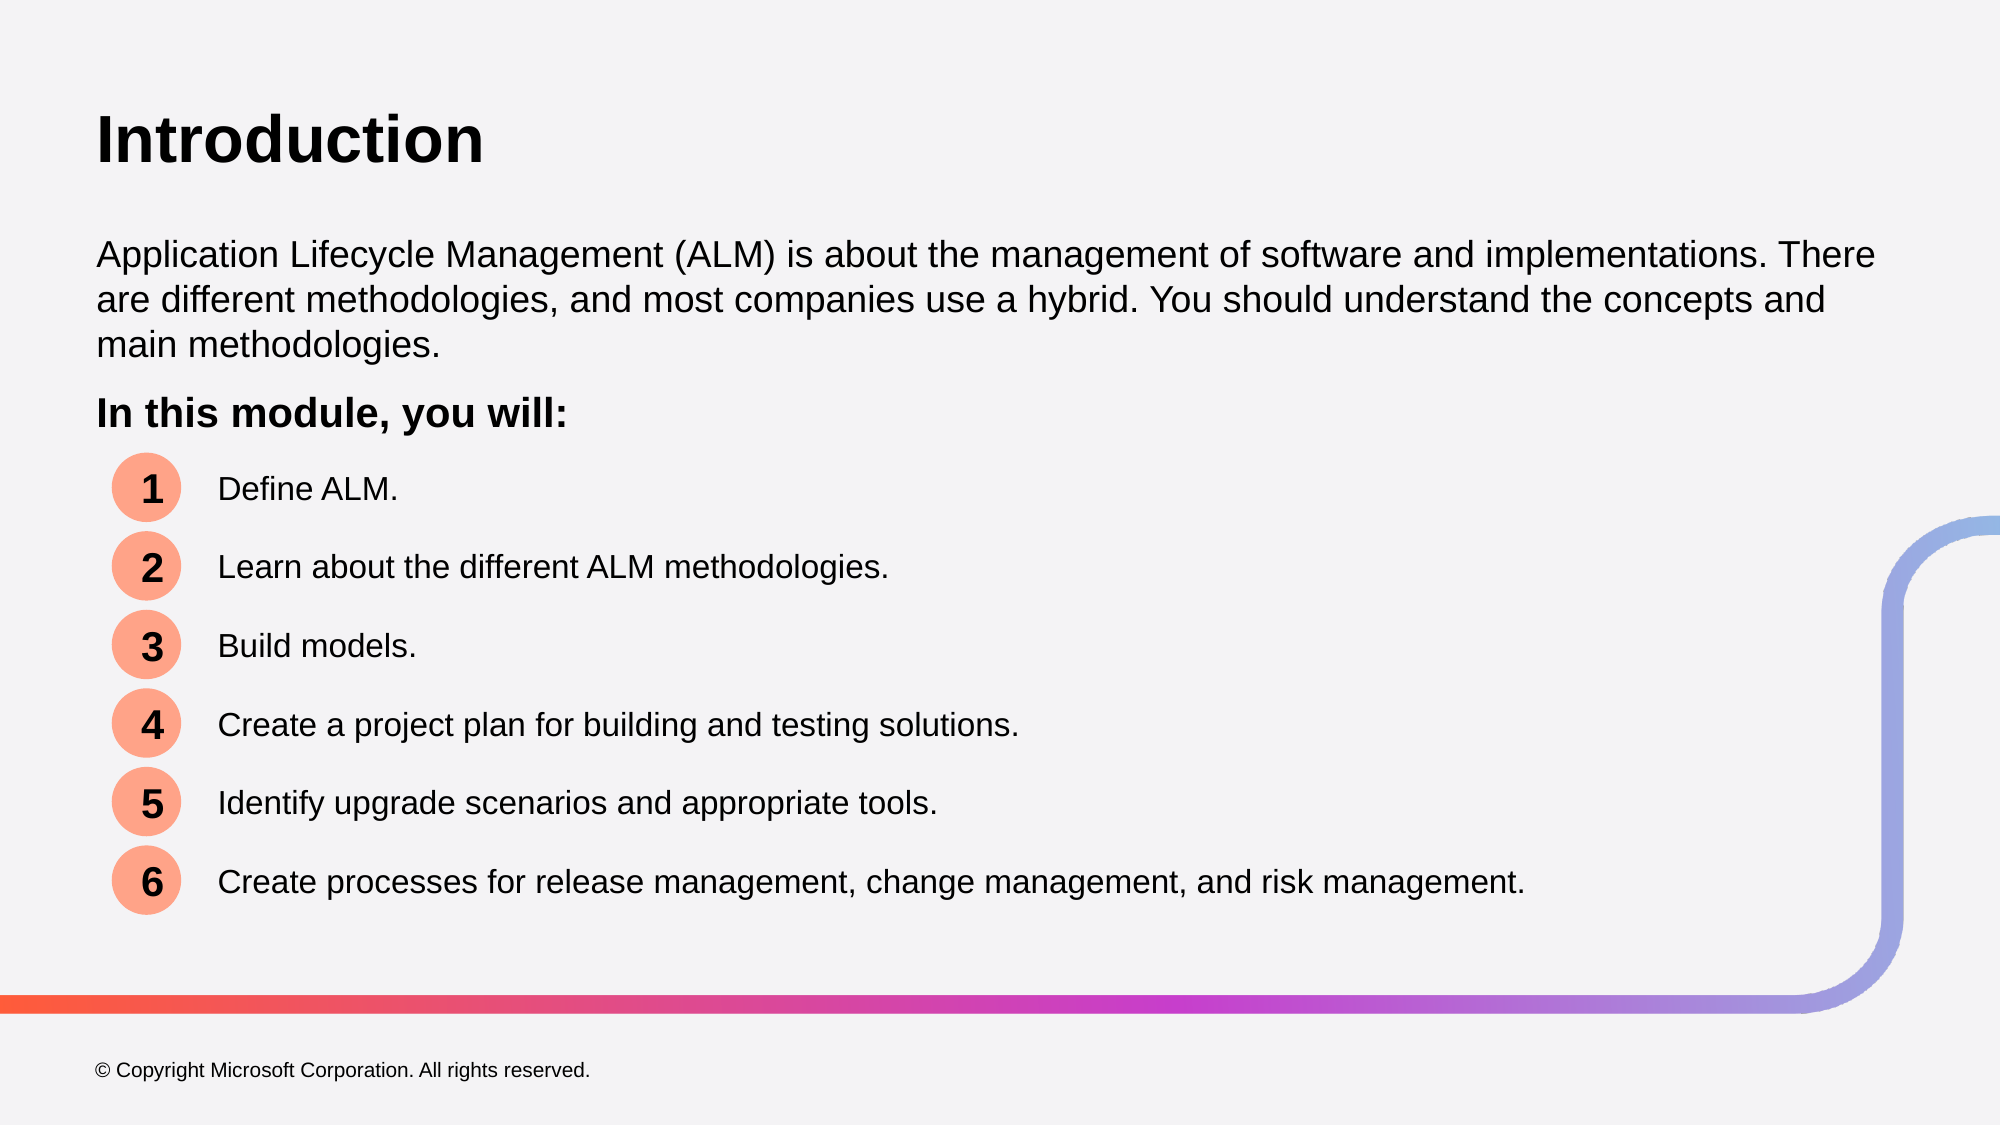

# Introduction
Application Lifecycle Management (ALM) is about the management of software and implementations. There are different methodologies, and most companies use a hybrid. You should understand the concepts and main methodologies.
In this module, you will:
1
Define ALM.
2
Learn about the different ALM methodologies.
3
Build models.
4
Create a project plan for building and testing solutions.
5
Identify upgrade scenarios and appropriate tools.
6
Create processes for release management, change management, and risk management.